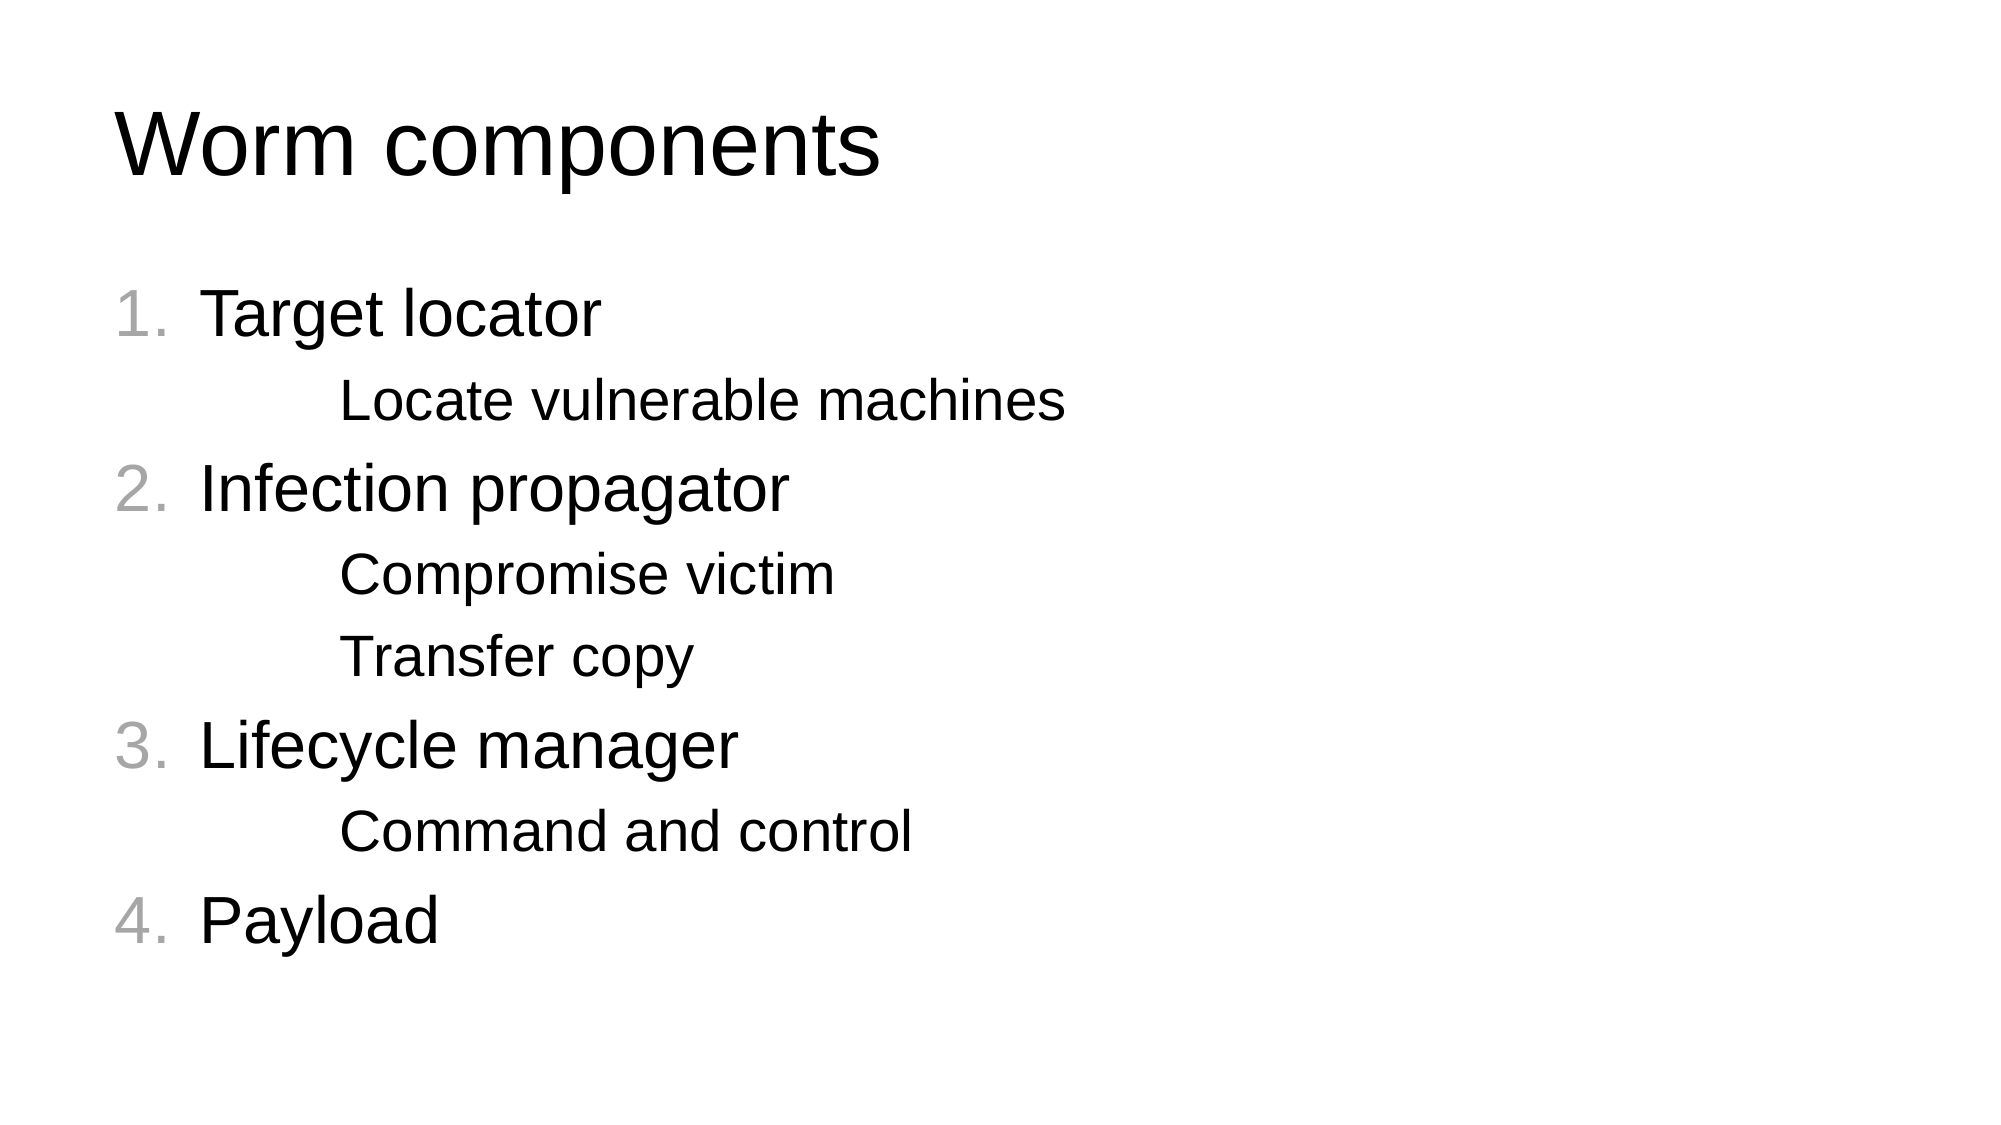

# Worm components
Target locator
	Locate vulnerable machines
Infection propagator
	Compromise victim
	Transfer copy
Lifecycle manager
	Command and control
Payload